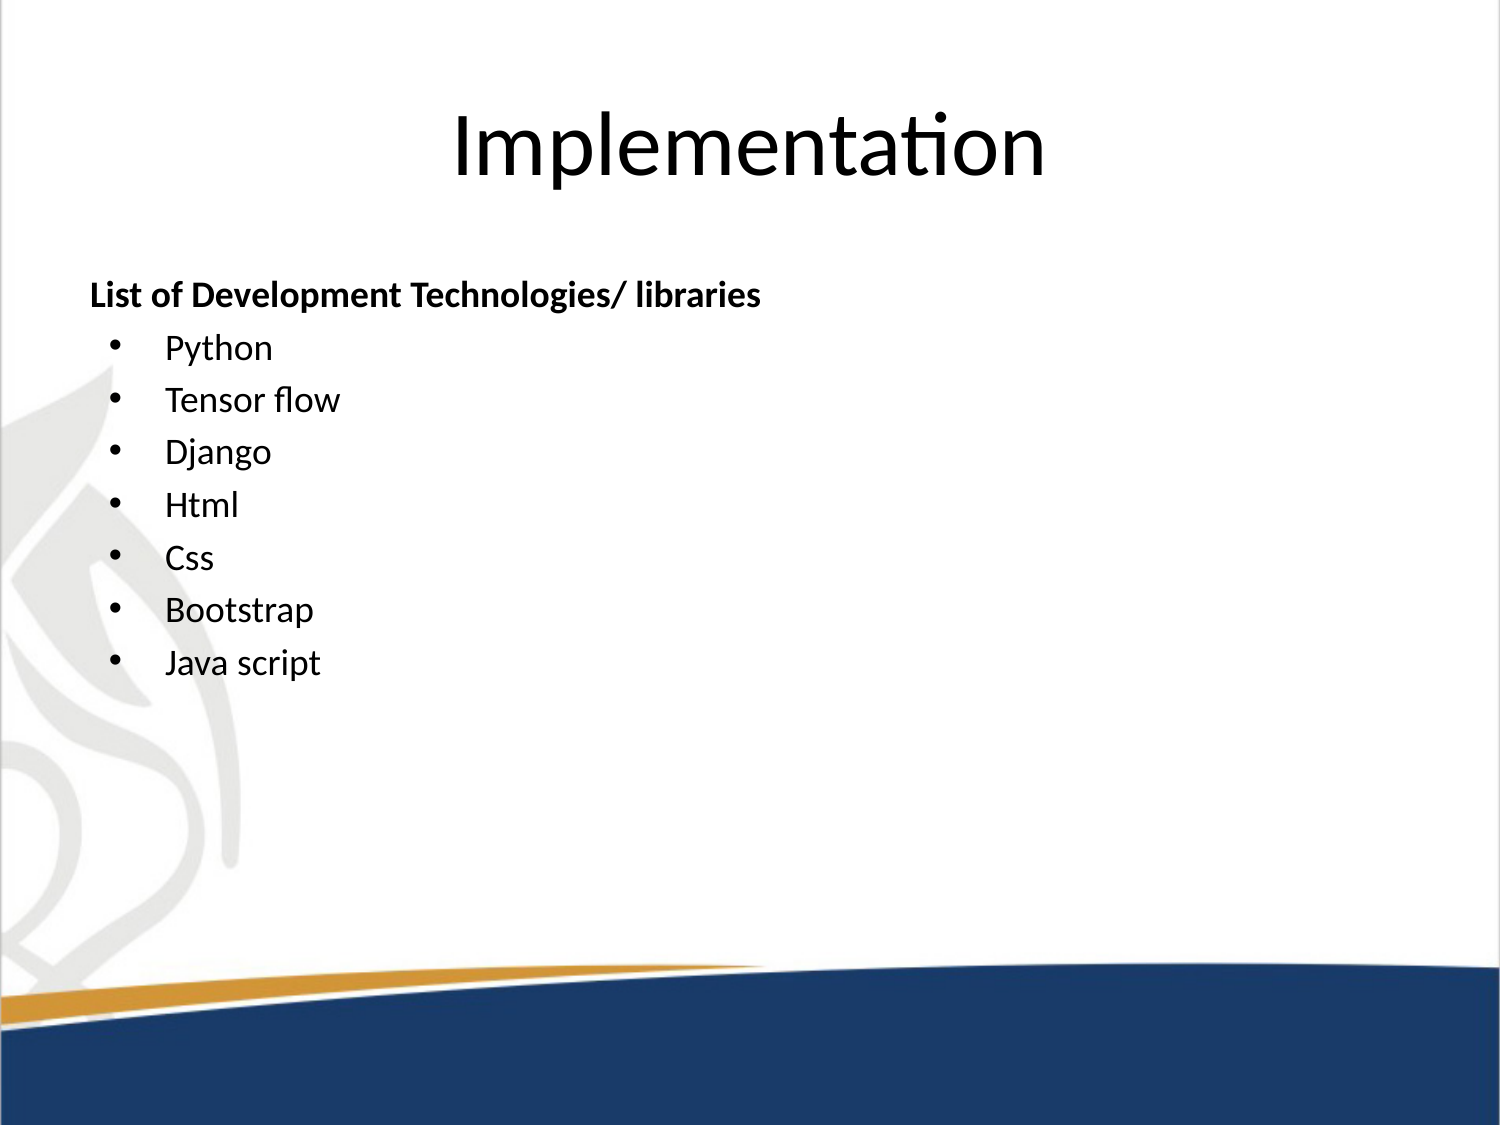

# Implementation
List of Development Technologies/ libraries
Python
Tensor flow
Django
Html
Css
Bootstrap
Java script